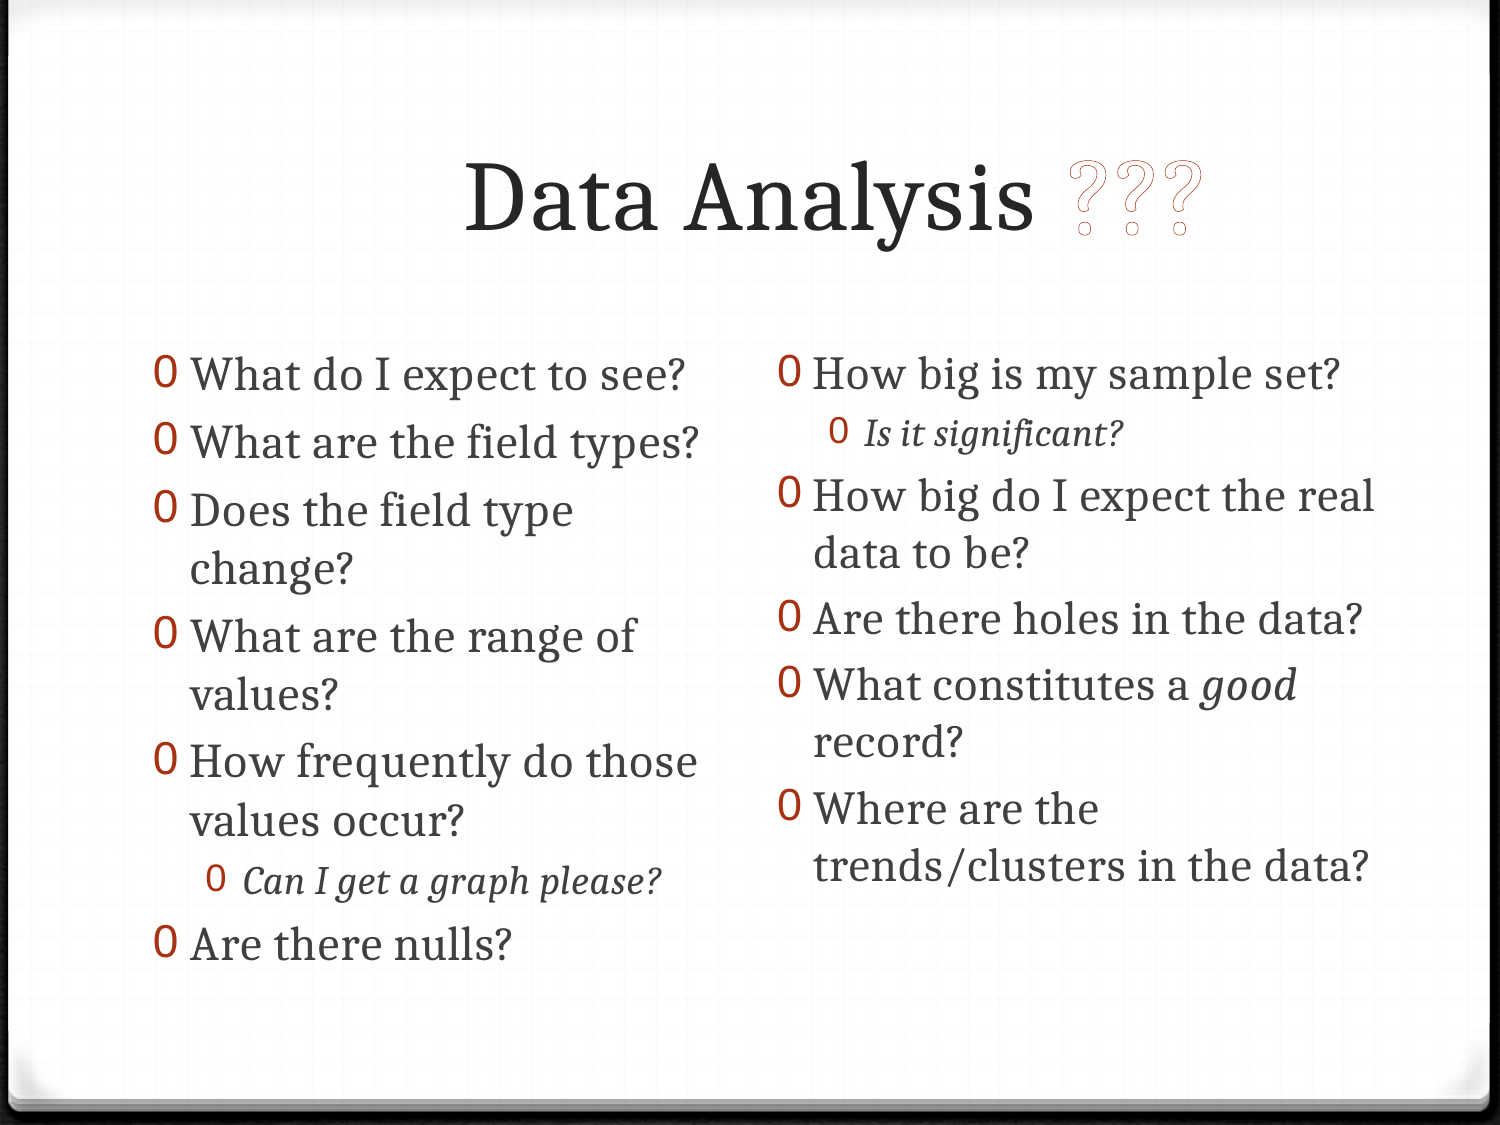

# Data Analysis
???
What do I expect to see?
What are the field types?
Does the field type change?
What are the range of values?
How frequently do those values occur?
Can I get a graph please?
Are there nulls?

How big is my sample set?
Is it significant?
How big do I expect the real data to be?
Are there holes in the data?
What constitutes a good record?
Where are the trends/clusters in the data?